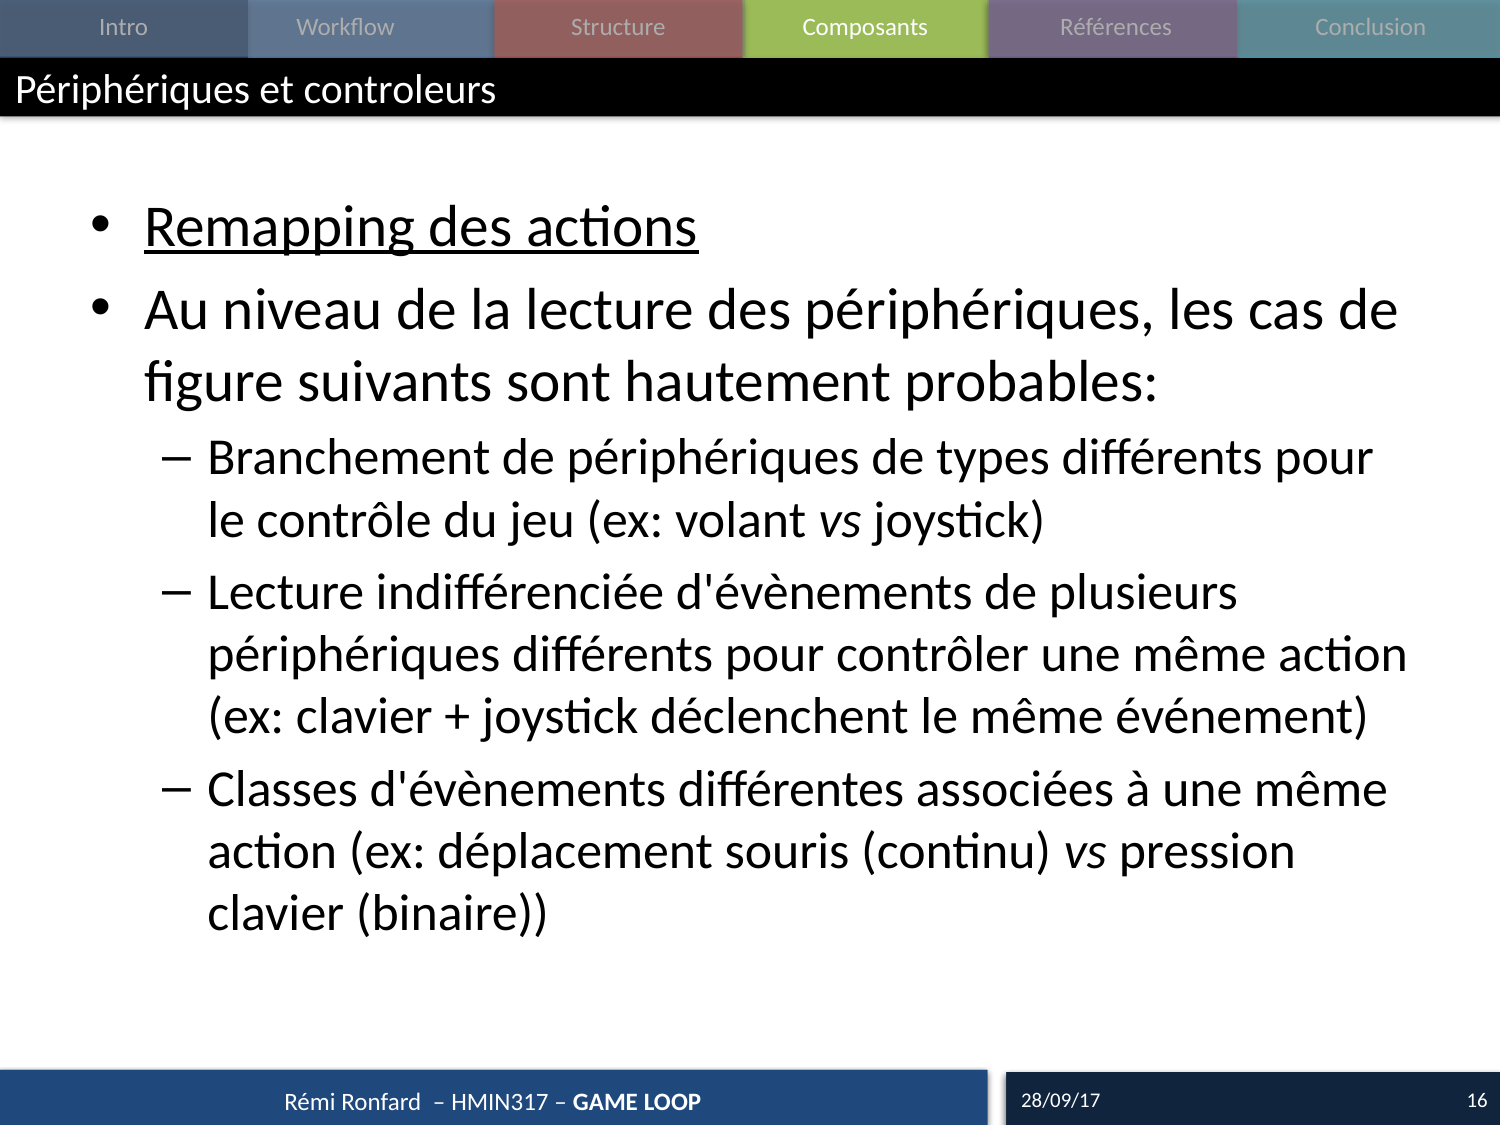

# Périphériques et controleurs
Remapping des actions
Au niveau de la lecture des périphériques, les cas de figure suivants sont hautement probables:
Branchement de périphériques de types différents pour le contrôle du jeu (ex: volant vs joystick)
Lecture indifférenciée d'évènements de plusieurs périphériques différents pour contrôler une même action (ex: clavier + joystick déclenchent le même événement)
Classes d'évènements différentes associées à une même action (ex: déplacement souris (continu) vs pression clavier (binaire))
28/09/17
16
Rémi Ronfard  – HMIN317 – GAME LOOP